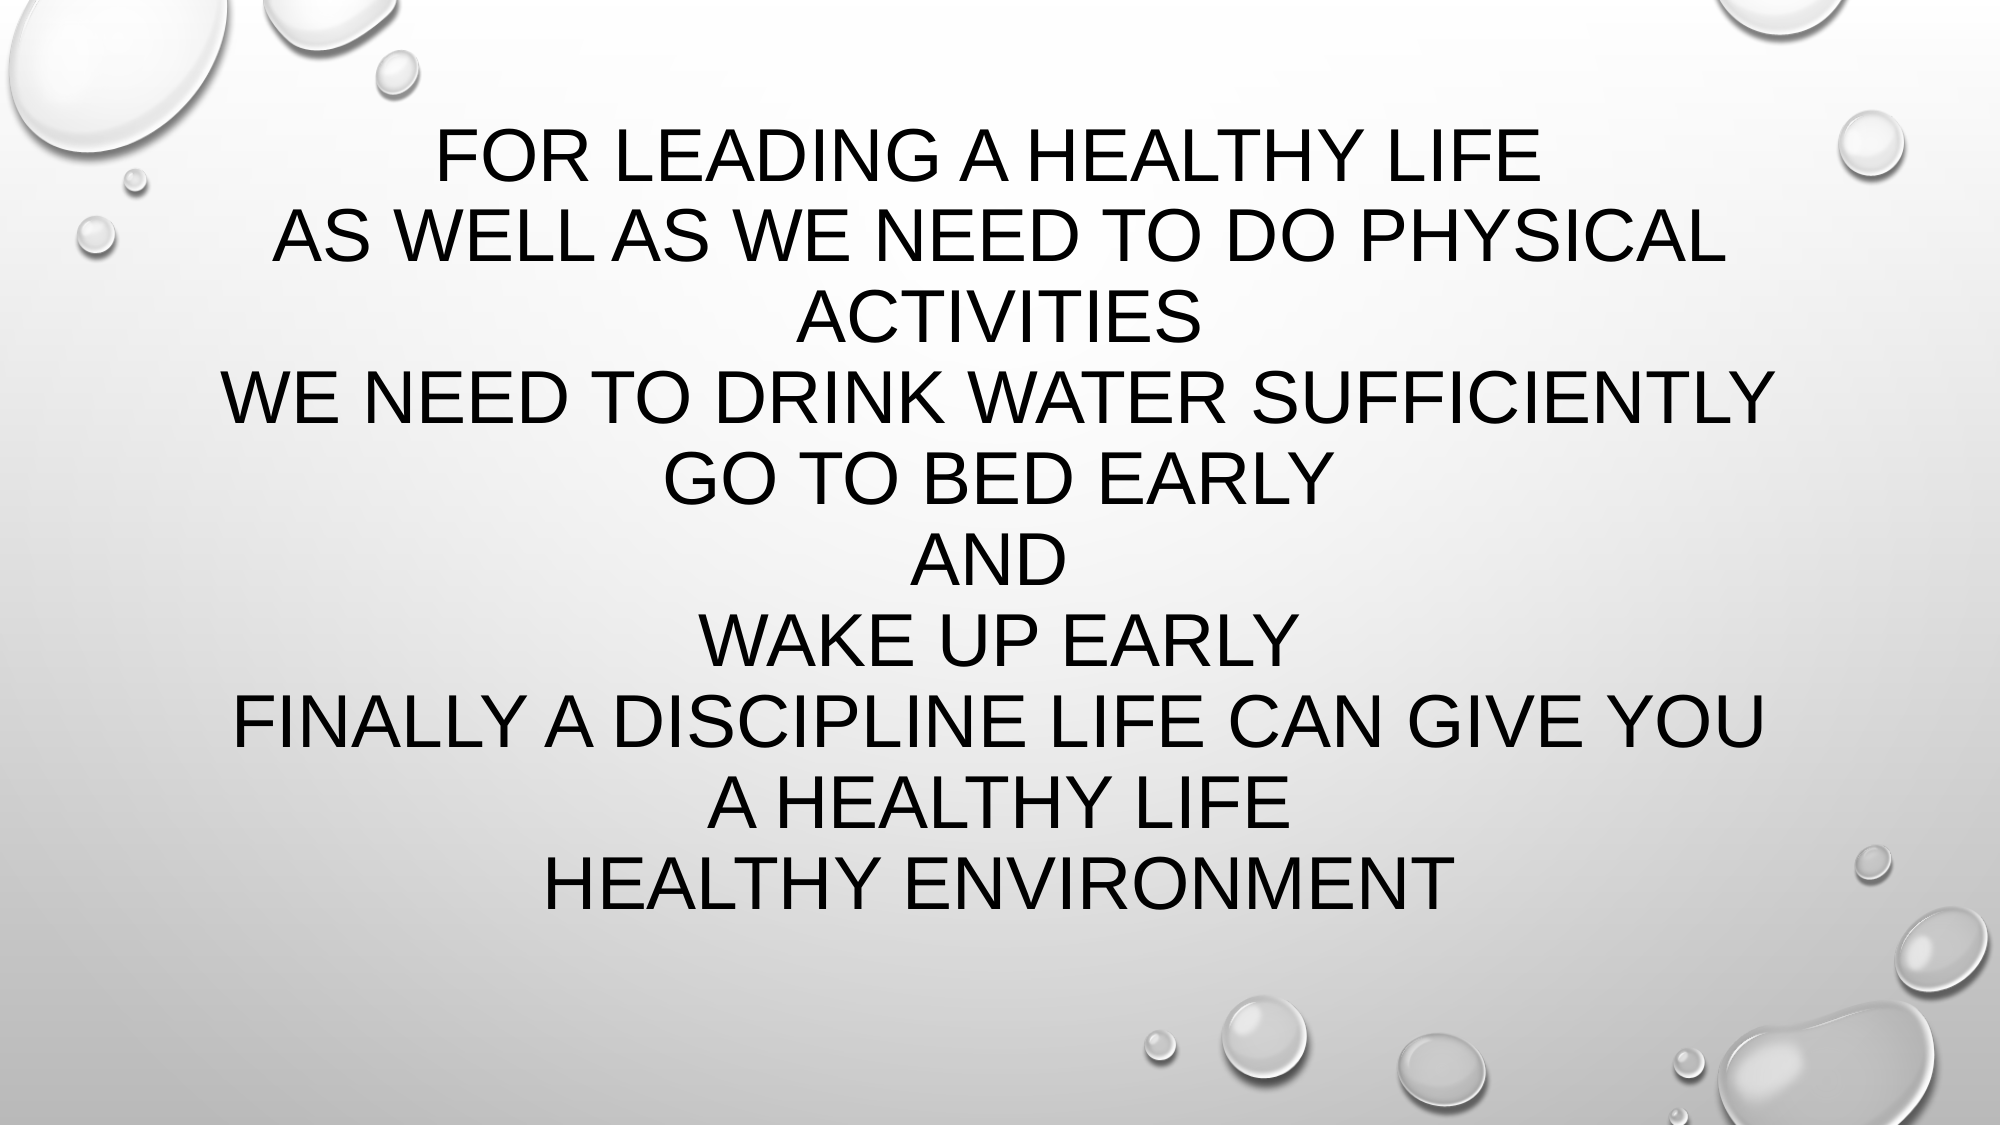

# For leading a healthy life as well as we need to do physical activities we need to drink water sufficiently go to bed early and wake up early finally a discipline life can give you a healthy life healthy environment